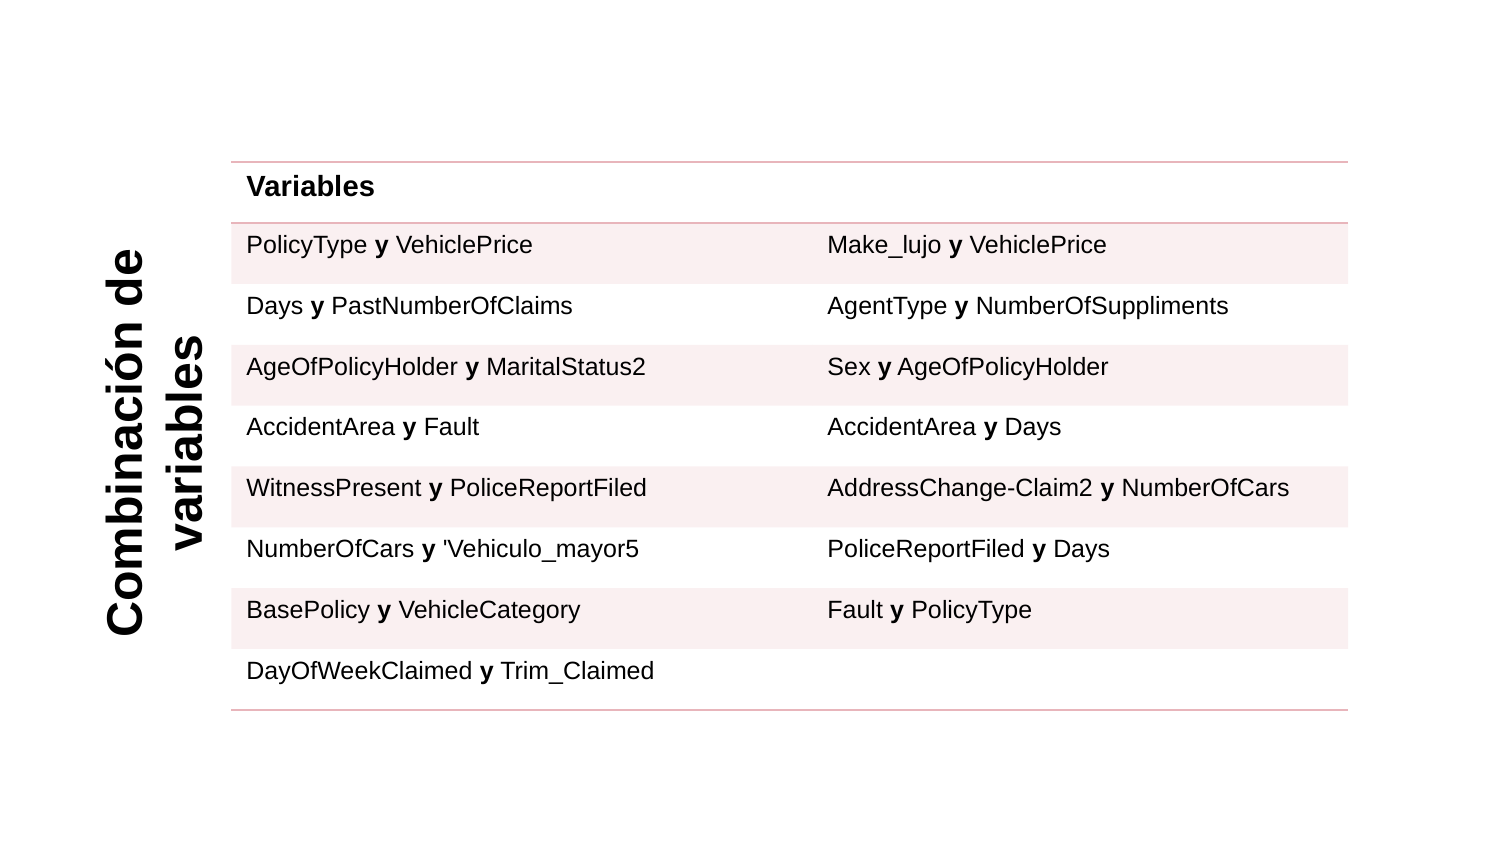

| Variables |  |
| --- | --- |
| PolicyType y VehiclePrice | Make\_lujo y VehiclePrice |
| Days y PastNumberOfClaims | AgentType y NumberOfSuppliments |
| AgeOfPolicyHolder y MaritalStatus2 | Sex y AgeOfPolicyHolder |
| AccidentArea y Fault | AccidentArea y Days |
| WitnessPresent y PoliceReportFiled | AddressChange-Claim2 y NumberOfCars |
| NumberOfCars y 'Vehiculo\_mayor5 | PoliceReportFiled y Days |
| BasePolicy y VehicleCategory | Fault y PolicyType |
| DayOfWeekClaimed y Trim\_Claimed |  |
Combinación de variables